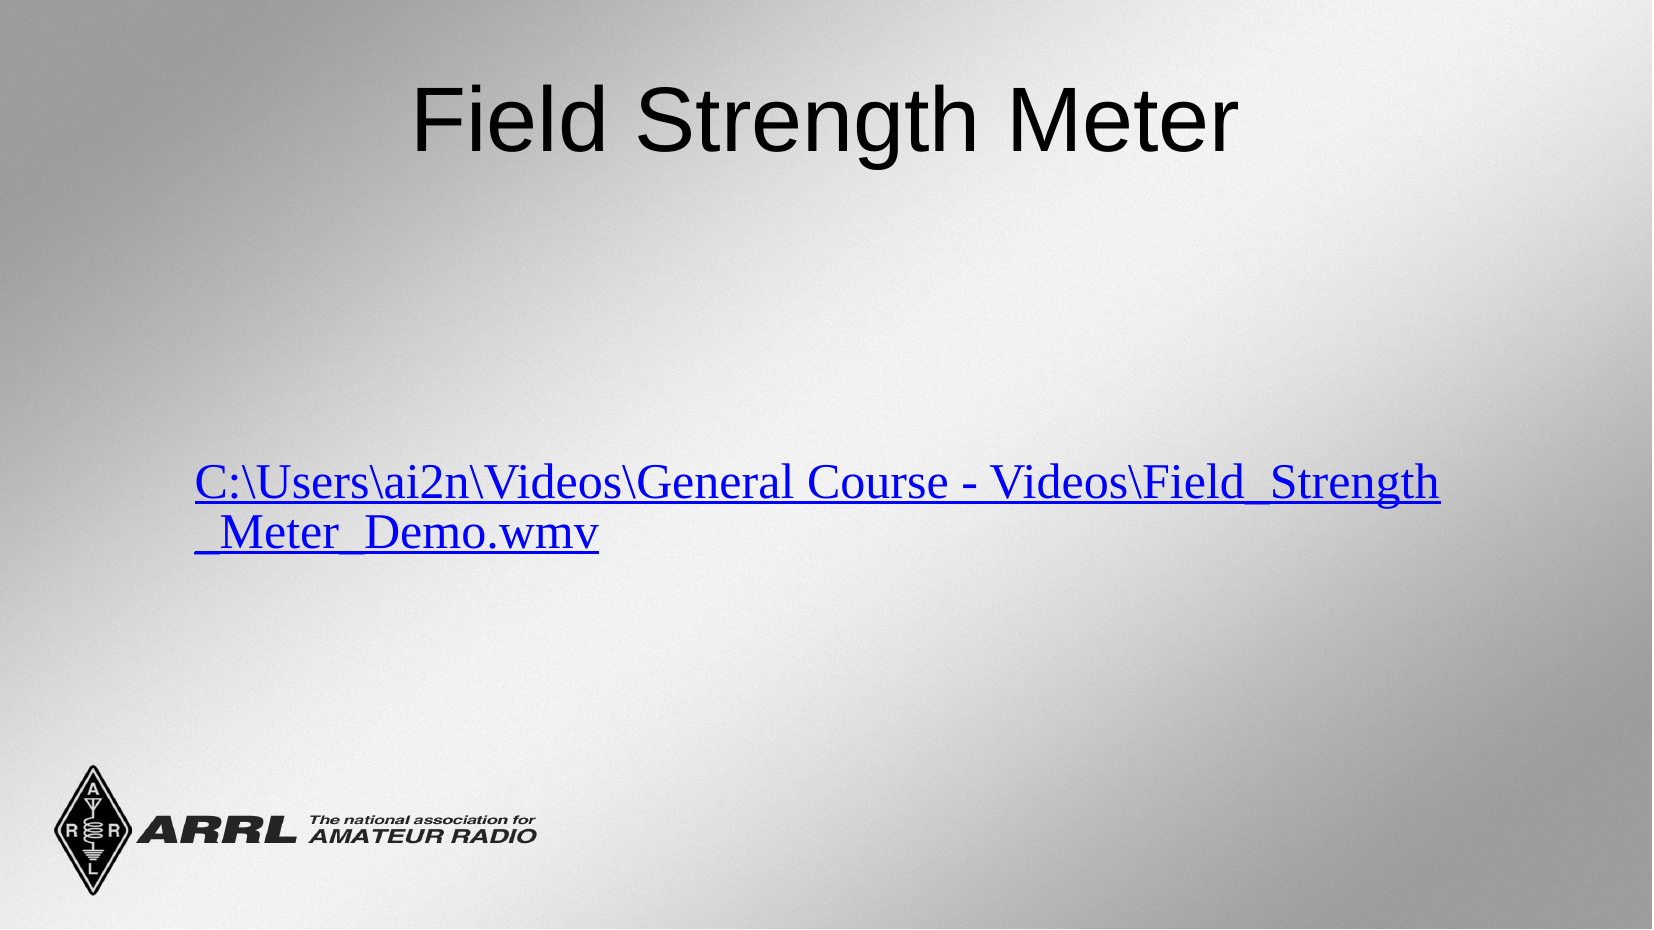

Field Strength Meter

C:\Users\ai2n\Videos\General Course - Videos\Field_Strength_Meter_Demo.wmv